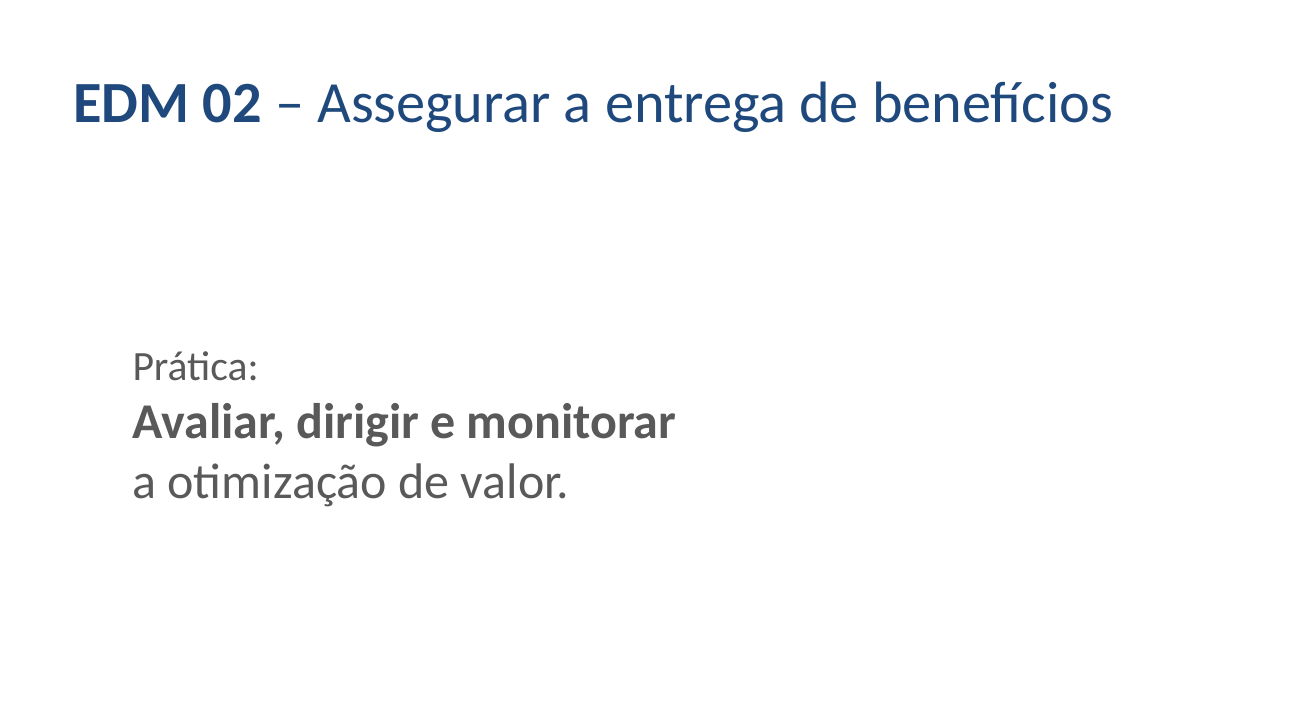

EDM 02 – Assegurar a entrega de benefícios

Prática:
Avaliar, dirigir e monitorar
a otimização de valor.